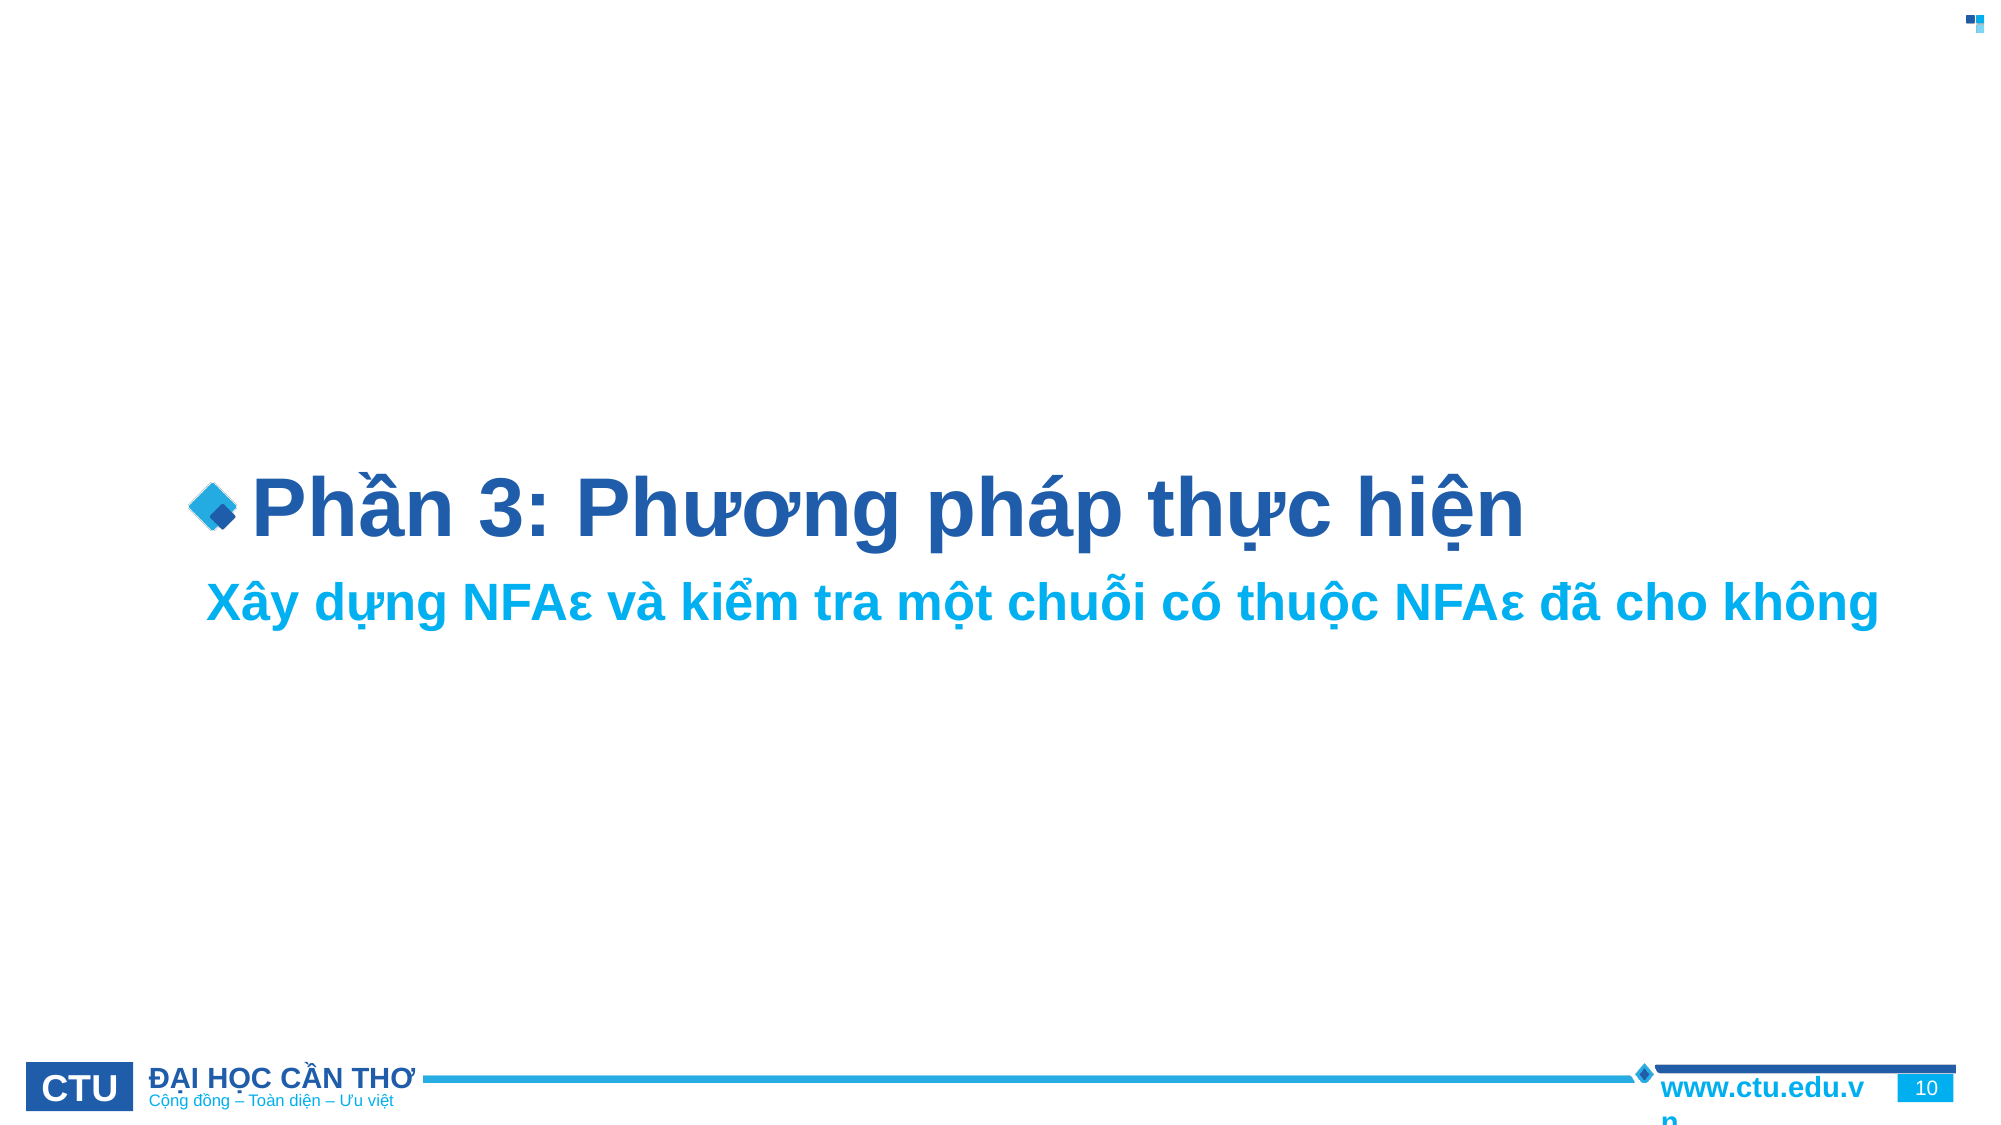

# Phần 3: Phương pháp thực hiện
Xây dựng NFAε và kiểm tra một chuỗi có thuộc NFAε đã cho không